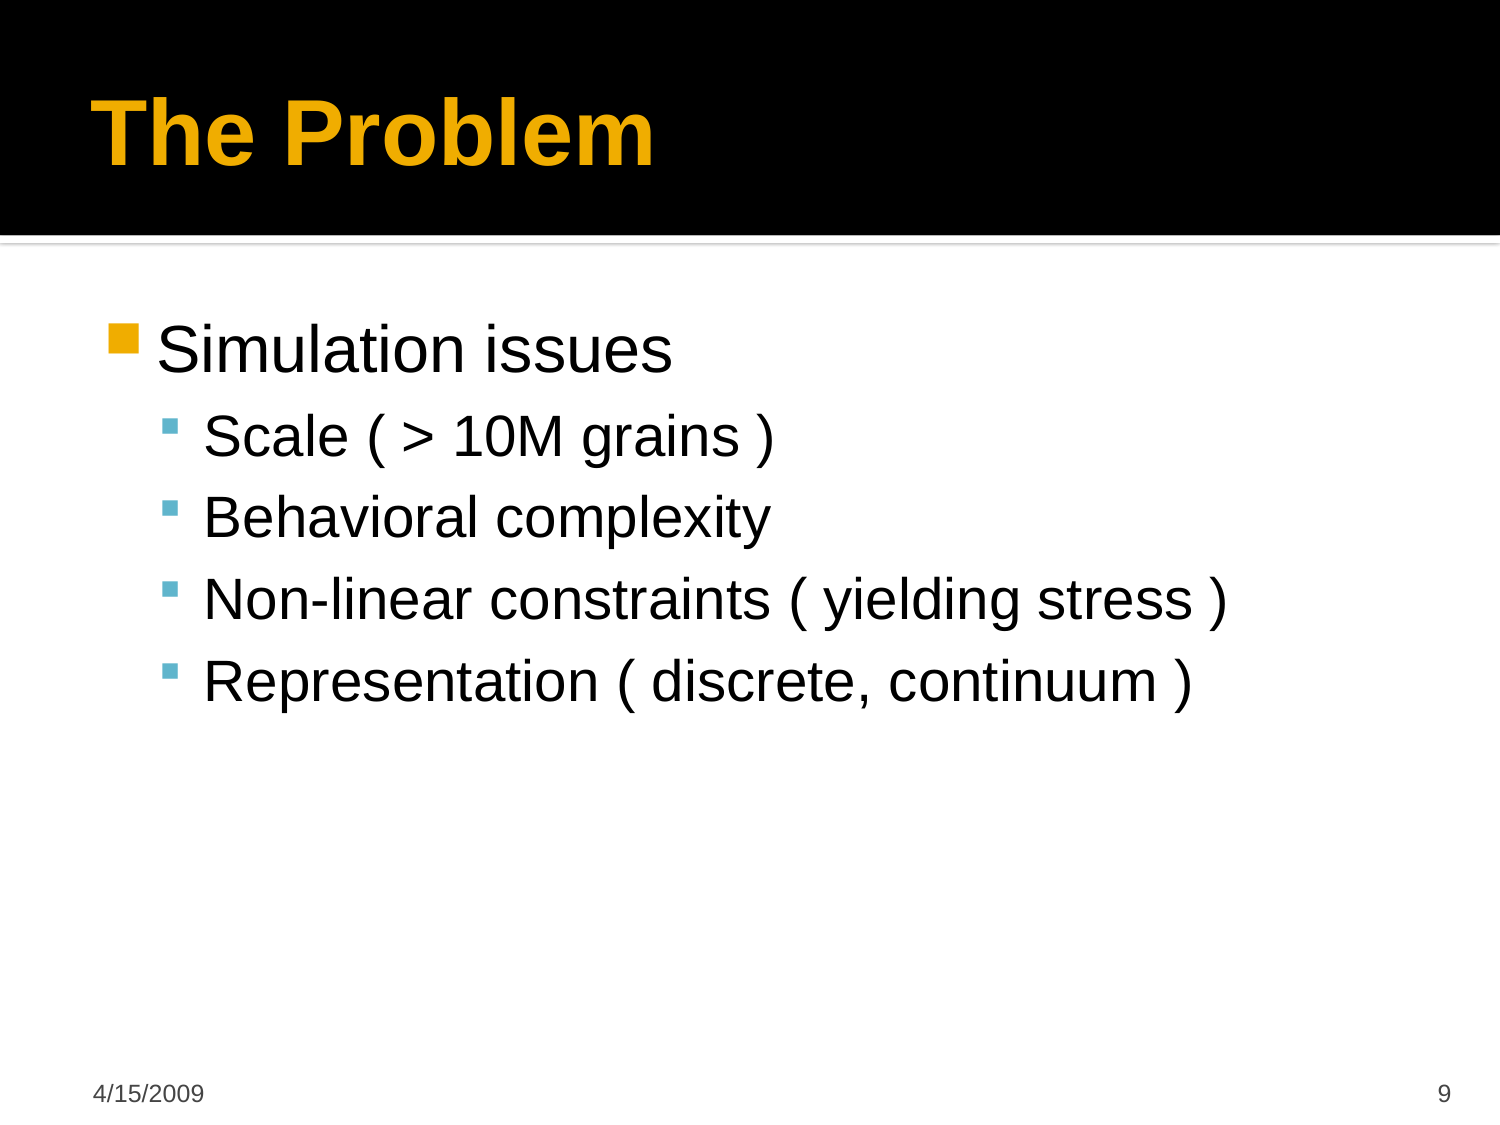

# The Problem
Simulation issues
Scale ( > 10M grains )
Behavioral complexity
Non-linear constraints ( yielding stress )
Representation ( discrete, continuum )

4/15/2009
9